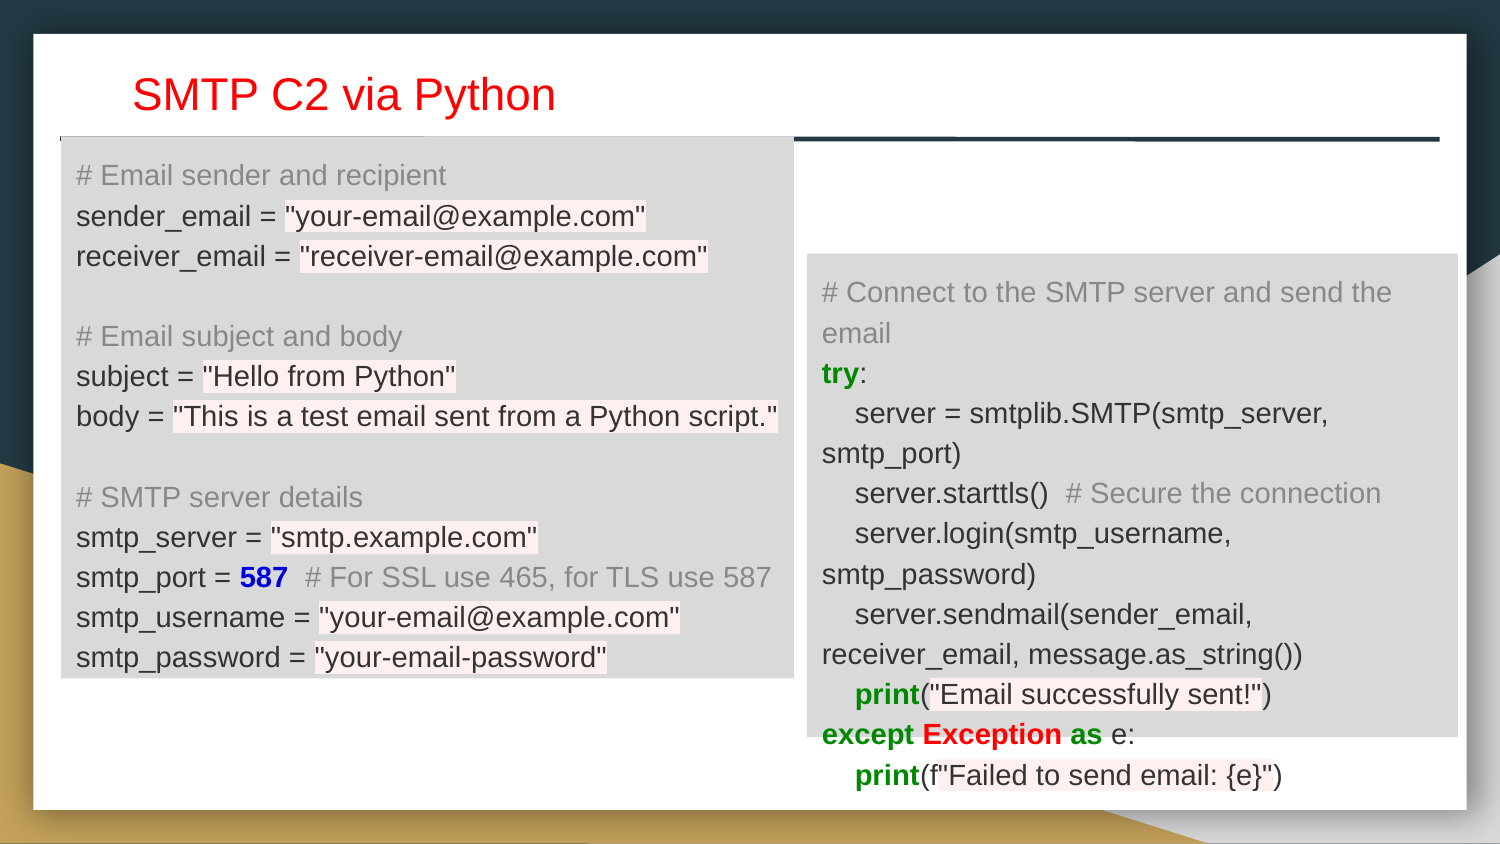

SMTP C2 via Python
# Email sender and recipient
sender_email = "your-email@example.com"
receiver_email = "receiver-email@example.com"

# Email subject and body
subject = "Hello from Python"
body = "This is a test email sent from a Python script."

# SMTP server details
smtp_server = "smtp.example.com"
smtp_port = 587  # For SSL use 465, for TLS use 587
smtp_username = "your-email@example.com"
smtp_password = "your-email-password"

# Connect to the SMTP server and send the email
try:
    server = smtplib.SMTP(smtp_server, smtp_port)
    server.starttls()  # Secure the connection
    server.login(smtp_username, smtp_password)
    server.sendmail(sender_email, receiver_email, message.as_string())
    print("Email successfully sent!")
except Exception as e:
    print(f"Failed to send email: {e}")